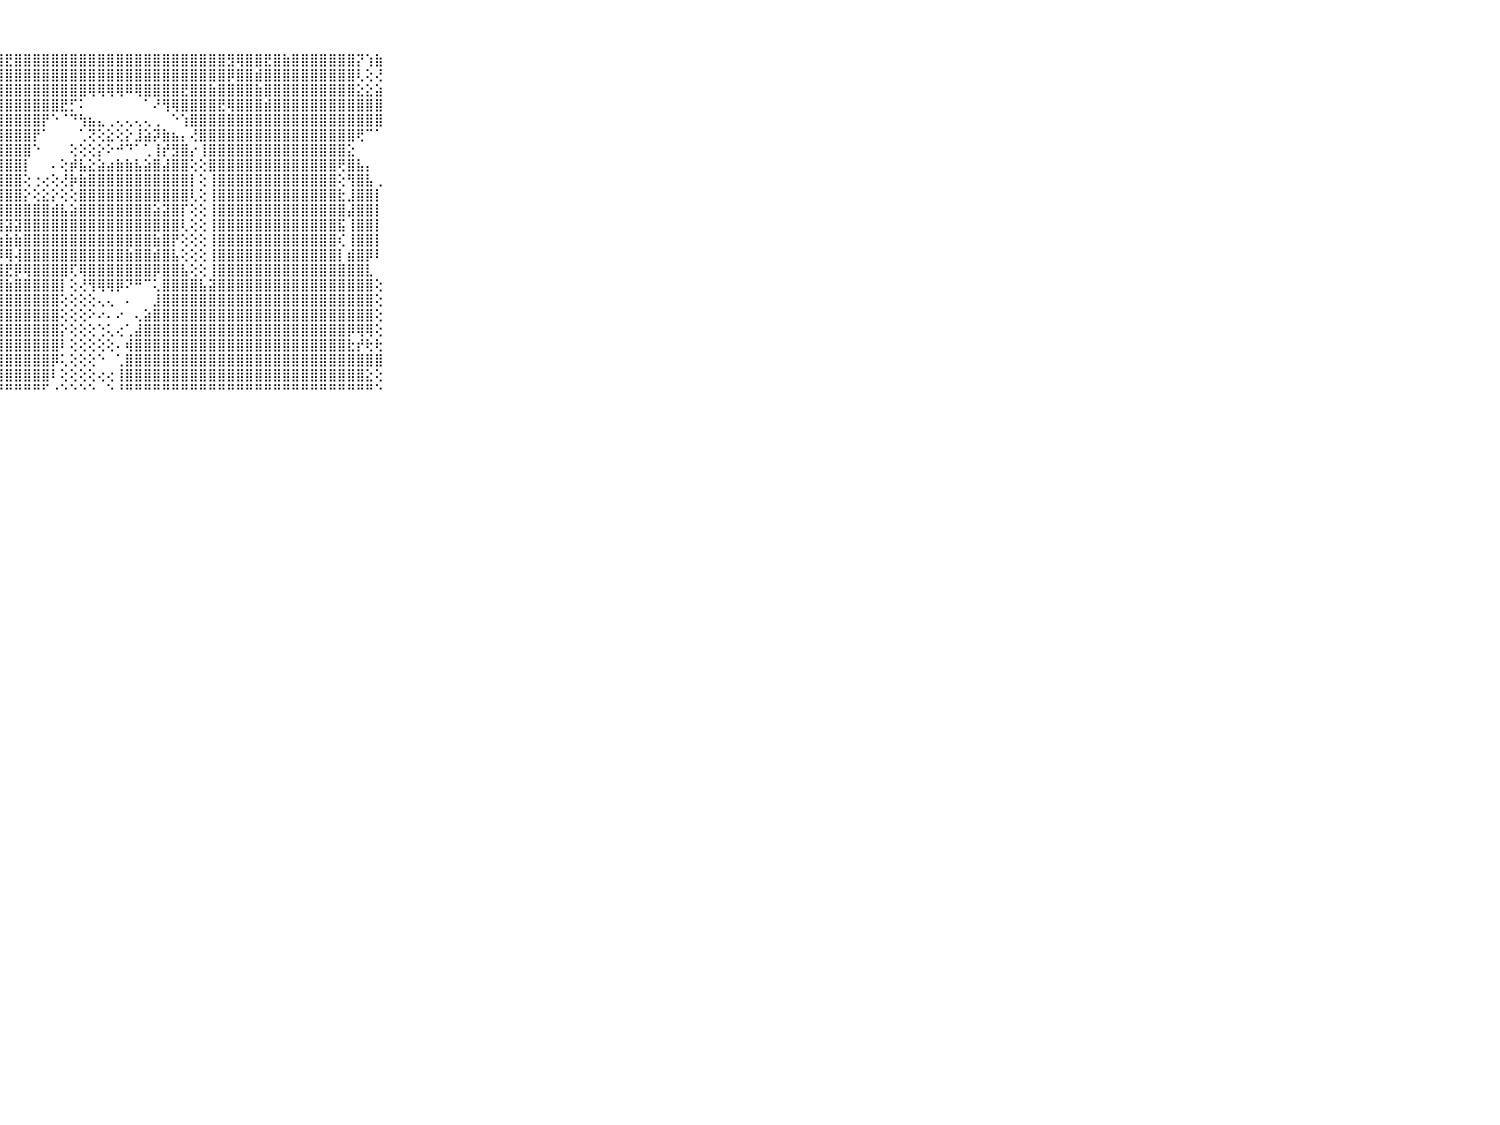

⠀⠀⠀⠀⠀⠀⠀⠀⠀⠀⠀⢕⢕⢞⣽⣿⣷⣿⣿⣾⣿⣿⣿⣿⣿⣿⣿⣿⣟⣿⣿⣿⣿⣿⣿⣿⣿⣿⣿⣿⣿⣿⣿⣿⣿⣿⣿⣿⣿⣿⣿⣿⣻⢿⣿⣿⣟⣿⣷⣿⣿⣿⣿⣿⣿⣿⡝⢱⣷⠀⠀⠀⠀⠀⠀⠀⠀⠀⠀⠀⠀
⠀⠀⠀⠀⠀⠀⠀⠀⠀⠀⠀⣕⣵⣵⣵⣼⣝⣽⣿⢿⣿⣿⣿⣿⣿⣿⣿⣿⣿⣿⣿⣿⣿⣿⣿⣿⣿⣿⣿⣿⣿⣿⣿⣿⣿⣿⣿⣿⣿⣿⣿⣿⡿⣿⣿⣾⣿⣿⣿⣿⣿⣿⣿⣿⣿⣿⢇⢕⢜⠀⠀⠀⠀⠀⠀⠀⠀⠀⠀⠀⠀
⠀⠀⠀⠀⠀⠀⠀⠀⠀⠀⠀⣸⣿⣿⣿⣿⣟⣕⣷⣾⣿⣿⣿⣿⣿⣿⣿⣿⣿⣿⣿⣿⣿⣿⣿⣿⣿⢿⢿⢿⢿⠿⢿⣿⣿⣿⣿⣟⣿⣿⣷⣿⣿⣿⣿⣷⣿⣿⣿⣿⣿⣿⣿⣿⣿⣿⣕⣕⣵⠀⠀⠀⠀⠀⠀⠀⠀⠀⠀⠀⠀
⠀⠀⠀⠀⠀⠀⠀⠀⠀⠀⠀⣿⣿⣿⣽⣿⣿⣿⣿⣿⣿⣿⣿⣿⣿⣿⣿⣿⣿⣿⣿⣿⣿⣿⣟⡋⠅⠀⠀⠀⠀⠀⠀⠁⠜⢻⢿⣿⣿⣿⣿⣟⢿⣿⣿⣿⣾⣿⣿⣿⣿⣿⣿⣿⣿⣿⣿⣿⣿⠀⠀⠀⠀⠀⠀⠀⠀⠀⠀⠀⠀
⠀⠀⠀⠀⠀⠀⠀⠀⠀⠀⠀⣿⣿⣿⣿⣿⣿⣽⣟⣿⣿⣿⣿⣿⣿⣿⣿⣿⣿⣿⣿⣿⡟⠑⠈⠙⢳⣦⣄⢀⢄⢄⢄⢄⢀⠀⠑⢱⣿⣿⣿⣿⣿⣿⣿⣿⣿⣿⣿⣿⣿⣿⣿⣿⣿⣿⣿⣿⣿⠀⠀⠀⠀⠀⠀⠀⠀⠀⠀⠀⠀
⠀⠀⠀⠀⠀⠀⠀⠀⠀⠀⠀⣿⣿⣿⣿⣿⣿⢿⣿⣿⣿⣿⣿⣿⣿⣿⣿⣿⣿⣿⣿⡟⠁⠀⠀⠀⢁⢝⢕⣕⢕⡕⣸⣵⡽⣷⣦⡄⢜⣿⣿⣿⣿⣿⣿⣿⣿⣿⣿⣿⣿⣿⣿⣿⣿⣿⢟⠉⠁⠀⠀⠀⠀⠀⠀⠀⠀⠀⠀⠀⠀
⠀⠀⠀⠀⠀⠀⠀⠀⠀⠀⠀⢸⣷⣧⣼⣽⣽⣿⣿⣿⣿⣿⣿⣿⣿⣿⣿⣿⣿⣿⣿⠑⠀⠀⠀⢕⢕⢕⡕⠕⠚⠙⠁⢁⢸⡞⣻⣿⡔⢸⣿⣿⣿⣿⣿⣿⣿⣿⣿⣿⣿⣿⣿⣿⣿⣕⠀⠀⠀⠀⠀⠀⠀⠀⠀⠀⠀⠀⠀⠀⠀
⠀⠀⠀⠀⠀⠀⠀⠀⠀⠀⠀⢸⢿⢻⣿⣿⣿⣿⣿⣿⡿⢿⣿⣿⣿⣿⣿⣿⣿⣿⡇⠀⠀⠄⢕⡾⣧⣕⣵⣴⣷⣷⣧⣵⣿⣼⣿⣿⢕⢕⣿⣿⣿⣿⣿⣿⣿⣿⣿⣿⣿⣿⣿⣿⢟⣿⣧⡄⠀⠀⠀⠀⠀⠀⠀⠀⠀⠀⠀⠀⠀
⠀⠀⠀⠀⠀⠀⠀⠀⠀⠀⠀⣽⣽⣝⣹⣿⣟⣟⣿⣿⣷⣾⢿⣿⣿⣿⣿⣿⣿⣿⢕⢐⢔⢕⢜⡷⣷⣿⣿⣿⣿⣿⣿⣿⣿⣿⣿⣿⡇⢕⢸⣿⣿⣿⣿⣿⣿⣿⣿⣿⣿⣿⣿⣿⢕⢻⣿⣧⢀⠀⠀⠀⠀⠀⠀⠀⠀⠀⠀⠀⠀
⠀⠀⠀⠀⠀⠀⠀⠀⠀⠀⠀⢵⢵⢵⢼⢿⡿⢽⣿⣽⢽⣿⣿⣿⣿⣿⣿⣿⣿⣿⡕⢕⣕⡕⢕⢕⣿⣿⣿⣿⣿⣿⣿⣿⣿⣿⣿⣿⢇⢕⢸⣿⣿⣿⣿⣿⣿⣿⣿⣿⣿⣿⣿⣿⣗⣸⣿⣿⡇⠀⠀⠀⠀⠀⠀⠀⠀⠀⠀⠀⠀
⠀⠀⠀⠀⠀⠀⠀⠀⠀⠀⠀⢺⣷⣧⣷⣾⣗⣷⣟⣷⣾⣷⣷⡾⢻⣷⣾⣿⣿⣿⣿⣿⣿⣾⣧⣵⣿⣿⣿⣿⣿⣿⣿⣿⣵⣽⣿⡏⢕⢕⢸⣿⣿⣿⣿⣿⣿⣿⣿⣿⣿⣿⣿⣿⣿⣼⣿⣿⡇⠀⠀⠀⠀⠀⠀⠀⠀⠀⠀⠀⠀
⠀⠀⠀⠀⠀⠀⠀⠀⠀⠀⠀⢜⣝⡝⣝⣝⡝⢝⣽⡯⡹⣯⢽⣯⣽⣽⣽⢿⣽⣽⣿⣿⣿⣿⣿⣿⣿⣿⣿⣿⣿⣿⣿⣿⣿⣿⣿⢇⢕⢕⢸⣿⣿⣿⣿⣿⣿⣿⣿⣿⣿⣿⣿⣿⣯⢸⣿⣿⡇⠀⠀⠀⠀⠀⠀⠀⠀⠀⠀⠀⠀
⠀⠀⠀⠀⠀⠀⠀⠀⠀⠀⠀⢕⢕⢕⢱⢕⢕⢕⢗⢗⢳⡷⣗⣳⣞⣟⣻⣷⣷⣷⣿⣿⣿⣿⣿⣿⣿⣿⣿⣿⣿⣿⣿⣿⣷⣿⡟⢕⢕⢕⢸⣿⣿⣿⣿⣿⣿⣿⣿⣿⣿⣿⣿⣿⢎⢸⣿⣿⡇⠀⠀⠀⠀⠀⠀⠀⠀⠀⠀⠀⠀
⠀⠀⠀⠀⠀⠀⠀⠀⠀⠀⠀⢱⣗⣜⣝⣝⣟⣝⣿⣿⣯⢽⣽⣽⣽⣿⢿⡽⢿⢼⣿⣿⣿⣿⣿⣿⣿⣿⣿⣿⣿⣷⣿⣿⣾⣿⣧⢕⢕⢕⢸⣿⣿⣿⣿⣿⣿⣿⣿⣿⣿⣿⣿⣿⡇⣾⣿⡿⠇⠀⠀⠀⠀⠀⠀⠀⠀⠀⠀⠀⠀
⠀⠀⠀⠀⠀⠀⠀⠀⠀⠀⠀⢜⣹⡵⡵⢵⢵⢵⣵⣵⣵⣾⣿⣾⣿⣿⣿⣿⣟⡿⢿⣿⣿⣿⣿⢏⢿⣿⣿⣿⣿⣿⣿⣿⡿⣿⣿⣧⢕⢕⢸⣿⣿⣿⣿⣿⣿⣿⣿⣿⣿⣿⣿⣿⣿⣿⣿⣇⠀⠀⠀⠀⠀⠀⠀⠀⠀⠀⠀⠀⠀
⠀⠀⠀⠀⠀⠀⠀⠀⠀⠀⠀⢕⢞⣗⣗⣷⣝⢝⣽⣽⣿⣟⣵⣷⣱⣷⣾⣿⣷⣿⣿⣿⣿⣿⡇⢕⢜⢻⢿⢿⡿⠝⠛⠉⢅⣿⣿⣿⣿⣧⣽⣿⣿⣿⣿⣿⣿⣿⣿⣿⣿⣿⣿⣿⣿⣿⣿⣿⢕⠀⠀⠀⠀⠀⠀⠀⠀⠀⠀⠀⠀
⠀⠀⠀⠀⠀⠀⠀⠀⠀⠀⠀⢺⣿⣻⣿⣿⣿⣿⣿⣿⣿⣿⣿⣿⣷⣿⣾⣿⣿⣿⣿⣿⣿⣿⢕⢕⢕⢕⢄⢄⠀⠄⠀⠀⣸⣿⣿⣿⣿⣿⣿⣿⣿⣿⣿⣿⣿⣿⣿⣿⣿⣿⣿⣿⣿⣿⣿⣿⢕⠀⠀⠀⠀⠀⠀⠀⠀⠀⠀⠀⠀
⠀⠀⠀⠀⠀⠀⠀⠀⠀⠀⠀⣜⣽⣿⣿⣿⣾⣿⣿⣿⣿⣿⣿⣿⣿⣿⣿⣿⣿⣿⣿⣿⣿⣿⢕⢕⢕⠕⠔⠄⠔⠀⢄⣵⣿⣿⣿⣿⣿⣿⣿⣿⣿⣿⣿⣿⣿⣿⣿⣿⣿⣿⣿⣿⣿⣿⣿⣿⢕⠀⠀⠀⠀⠀⠀⠀⠀⠀⠀⠀⠀
⠀⠀⠀⠀⠀⠀⠀⠀⠀⠀⠀⢼⣷⡾⣿⣟⢟⣻⣿⣿⣿⣿⣿⣿⣿⣿⣿⣿⣿⣿⣿⣿⣿⣿⡕⢕⢕⢕⢑⢅⢔⢁⣼⣿⣿⣿⣿⣿⣿⣿⣿⣿⣿⣿⣿⣿⣿⣿⣿⣿⣿⣿⣿⣿⣿⡿⢿⢿⢕⠀⠀⠀⠀⠀⠀⠀⠀⠀⠀⠀⠀
⠀⠀⠀⠀⠀⠀⠀⠀⠀⠀⠀⢺⣗⣷⣟⣿⣿⣿⣿⣿⣿⣿⣿⣿⣿⣿⣿⣿⣿⣿⣿⣿⣿⣿⠇⢕⢕⢕⢕⢕⠄⢾⣿⣿⣿⣿⣿⣿⣿⣿⣿⣿⣿⣿⣿⣿⣿⣿⣿⣿⣿⣿⣿⣿⣿⣗⡞⢗⢗⠀⠀⠀⠀⠀⠀⠀⠀⠀⠀⠀⠀
⠀⠀⠀⠀⠀⠀⠀⠀⠀⠀⠀⢹⣿⣿⣿⣿⣿⣿⣿⣿⣿⣿⣿⣿⣿⣿⣿⣿⣿⣿⣿⣿⣿⡿⢅⢕⢕⢕⠑⠀⢁⣿⣿⣿⣿⣿⣿⣿⣿⣿⣿⣿⣿⣿⣿⣿⣿⣿⣿⣿⣿⣿⣿⣿⣿⣿⣿⣿⣿⠀⠀⠀⠀⠀⠀⠀⠀⠀⠀⠀⠀
⠀⠀⠀⠀⠀⠀⠀⠀⠀⠀⠀⣻⣿⣯⣿⣿⣿⣿⣿⣿⣿⣿⣿⣿⣿⣿⣿⣿⣿⣿⣿⣿⣿⠇⢕⢕⢕⢕⢔⢔⢸⣿⣿⣿⣿⣿⣿⣿⣿⣿⣿⣿⣿⣿⣿⣿⣿⣿⣿⣿⣿⣿⣿⣿⣿⣿⣿⣕⢕⠀⠀⠀⠀⠀⠀⠀⠀⠀⠀⠀⠀
⠀⠀⠀⠀⠀⠀⠀⠀⠀⠀⠀⠑⠓⠓⠛⠛⠛⠛⠛⠛⠛⠛⠛⠛⠛⠛⠛⠛⠛⠛⠛⠛⠋⠐⠑⠑⠑⠑⠀⠑⠘⠛⠛⠛⠛⠛⠛⠛⠛⠛⠛⠛⠛⠛⠛⠛⠛⠛⠛⠛⠛⠛⠛⠛⠛⠛⠛⠛⠑⠀⠀⠀⠀⠀⠀⠀⠀⠀⠀⠀⠀